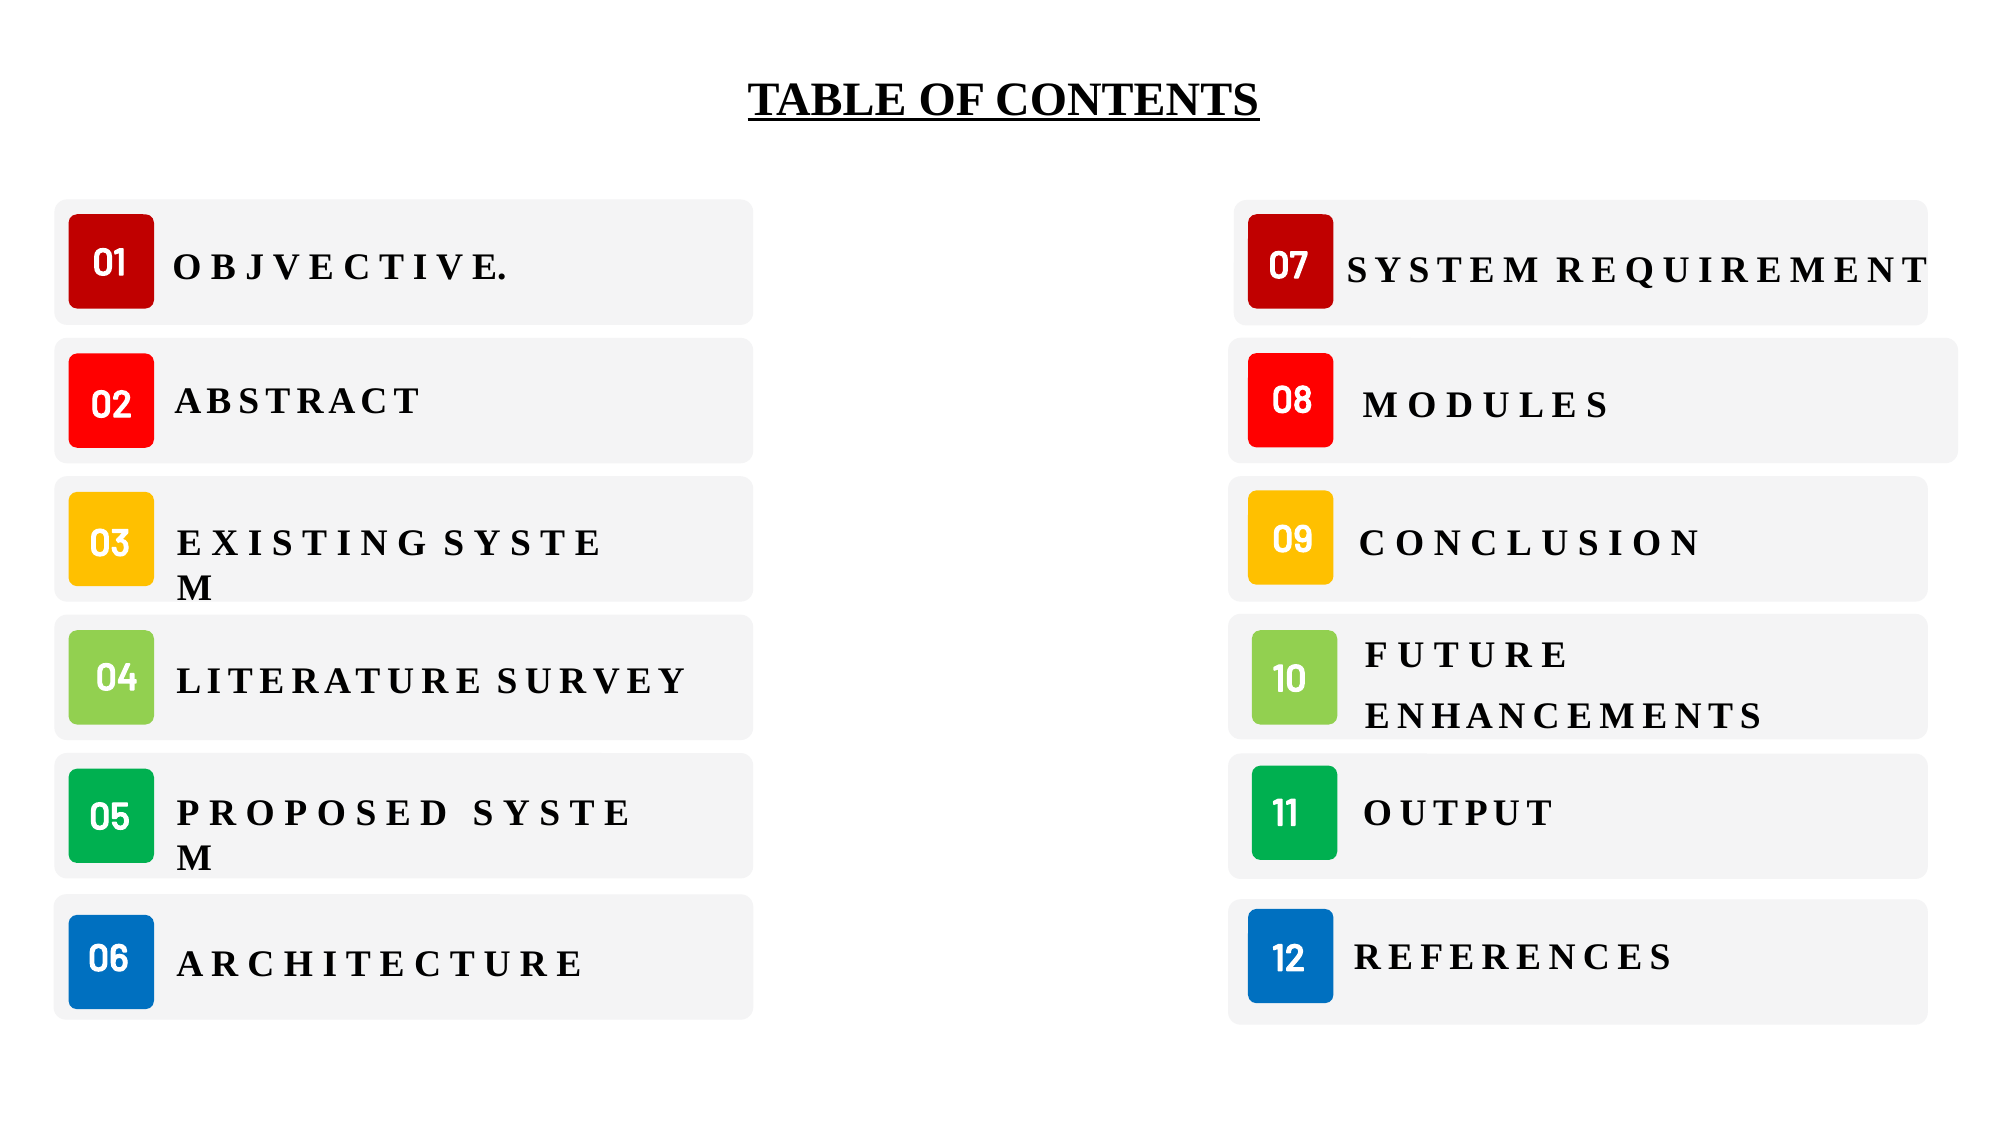

TABLE OF CONTENTS

01
07
O B J V E C T I V E.
S Y S T E M  R E Q U I R E M E N T

08
A B S T R A C T
02
M O D U L E S

09
E X I S T I N G  S Y S T E M
03
C O N C L U S I O N

 F U T U R E
 E N H A N C E M E N T S

04
10
L I T E R A T U R E  S U R V E Y

O U T P U T
11
P R O P O S E D   S Y S T E M
05

R E F E R E N C E S
12
06
A R C H I T E C T U R E